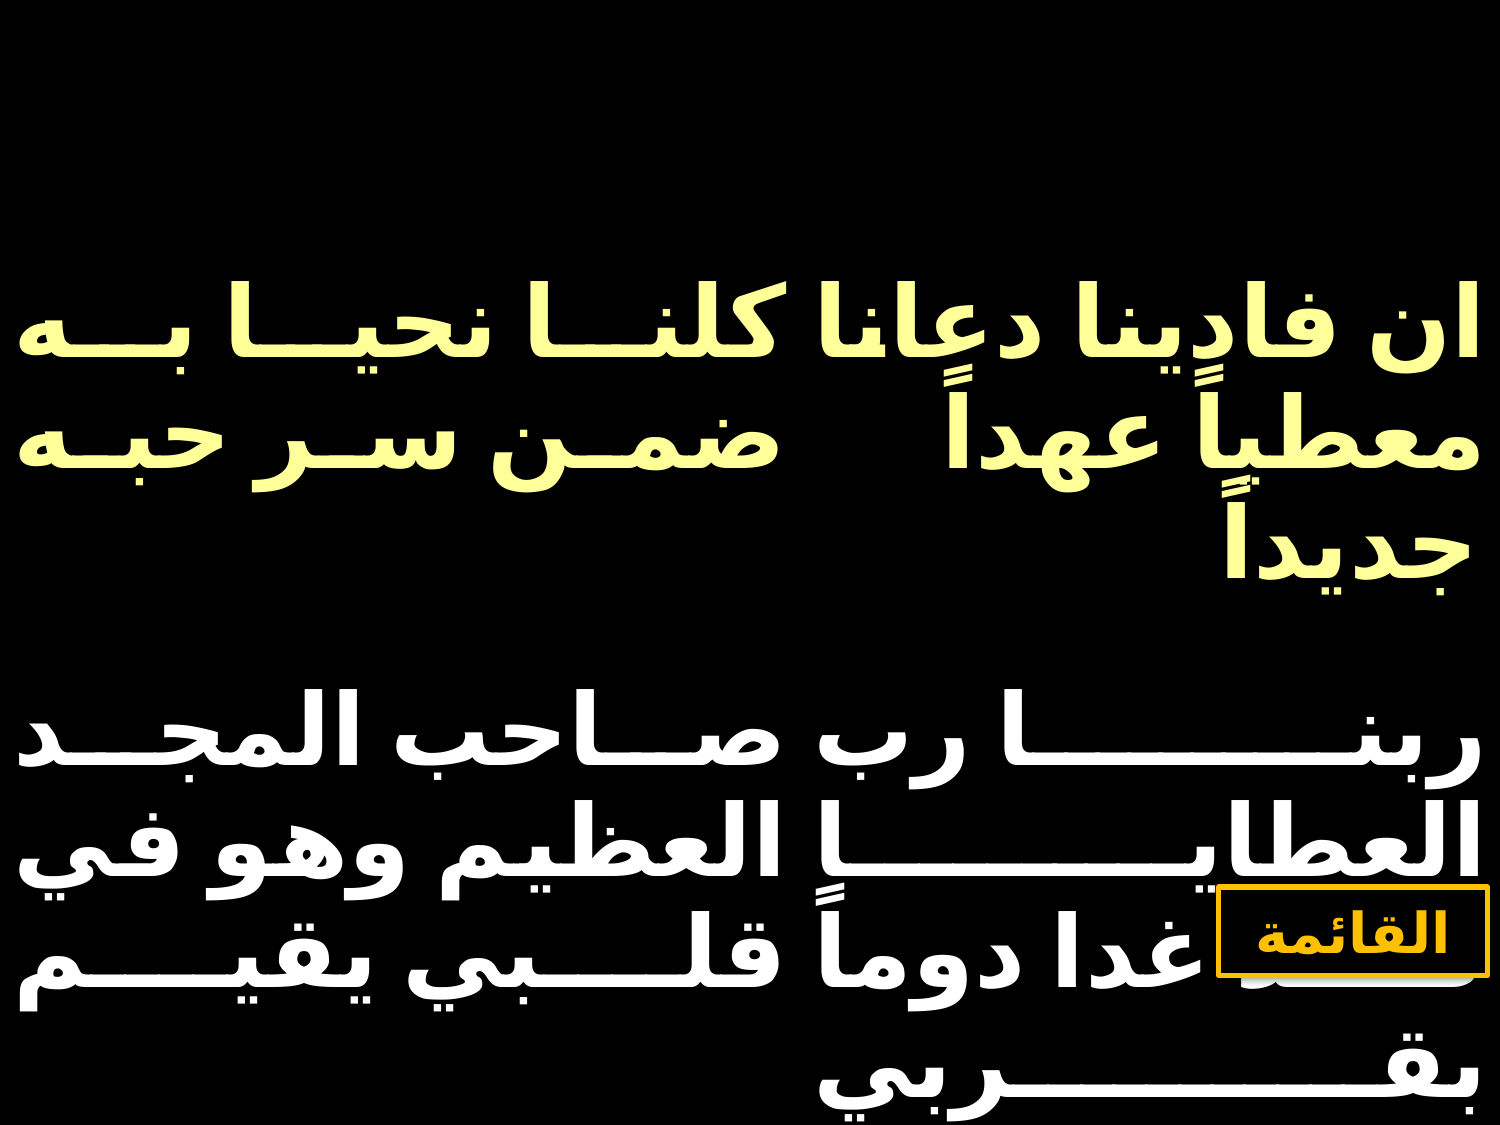

| كلنا نحيا به ضمن سر حبه | ان فادينا دعانا معطياً عهداً جديداً |
| --- | --- |
| صاحب المجد العظيم وهو في قلبي يقيم | ربنا رب العطايــــــا قد غدا دوماً بقــربي |
القائمة